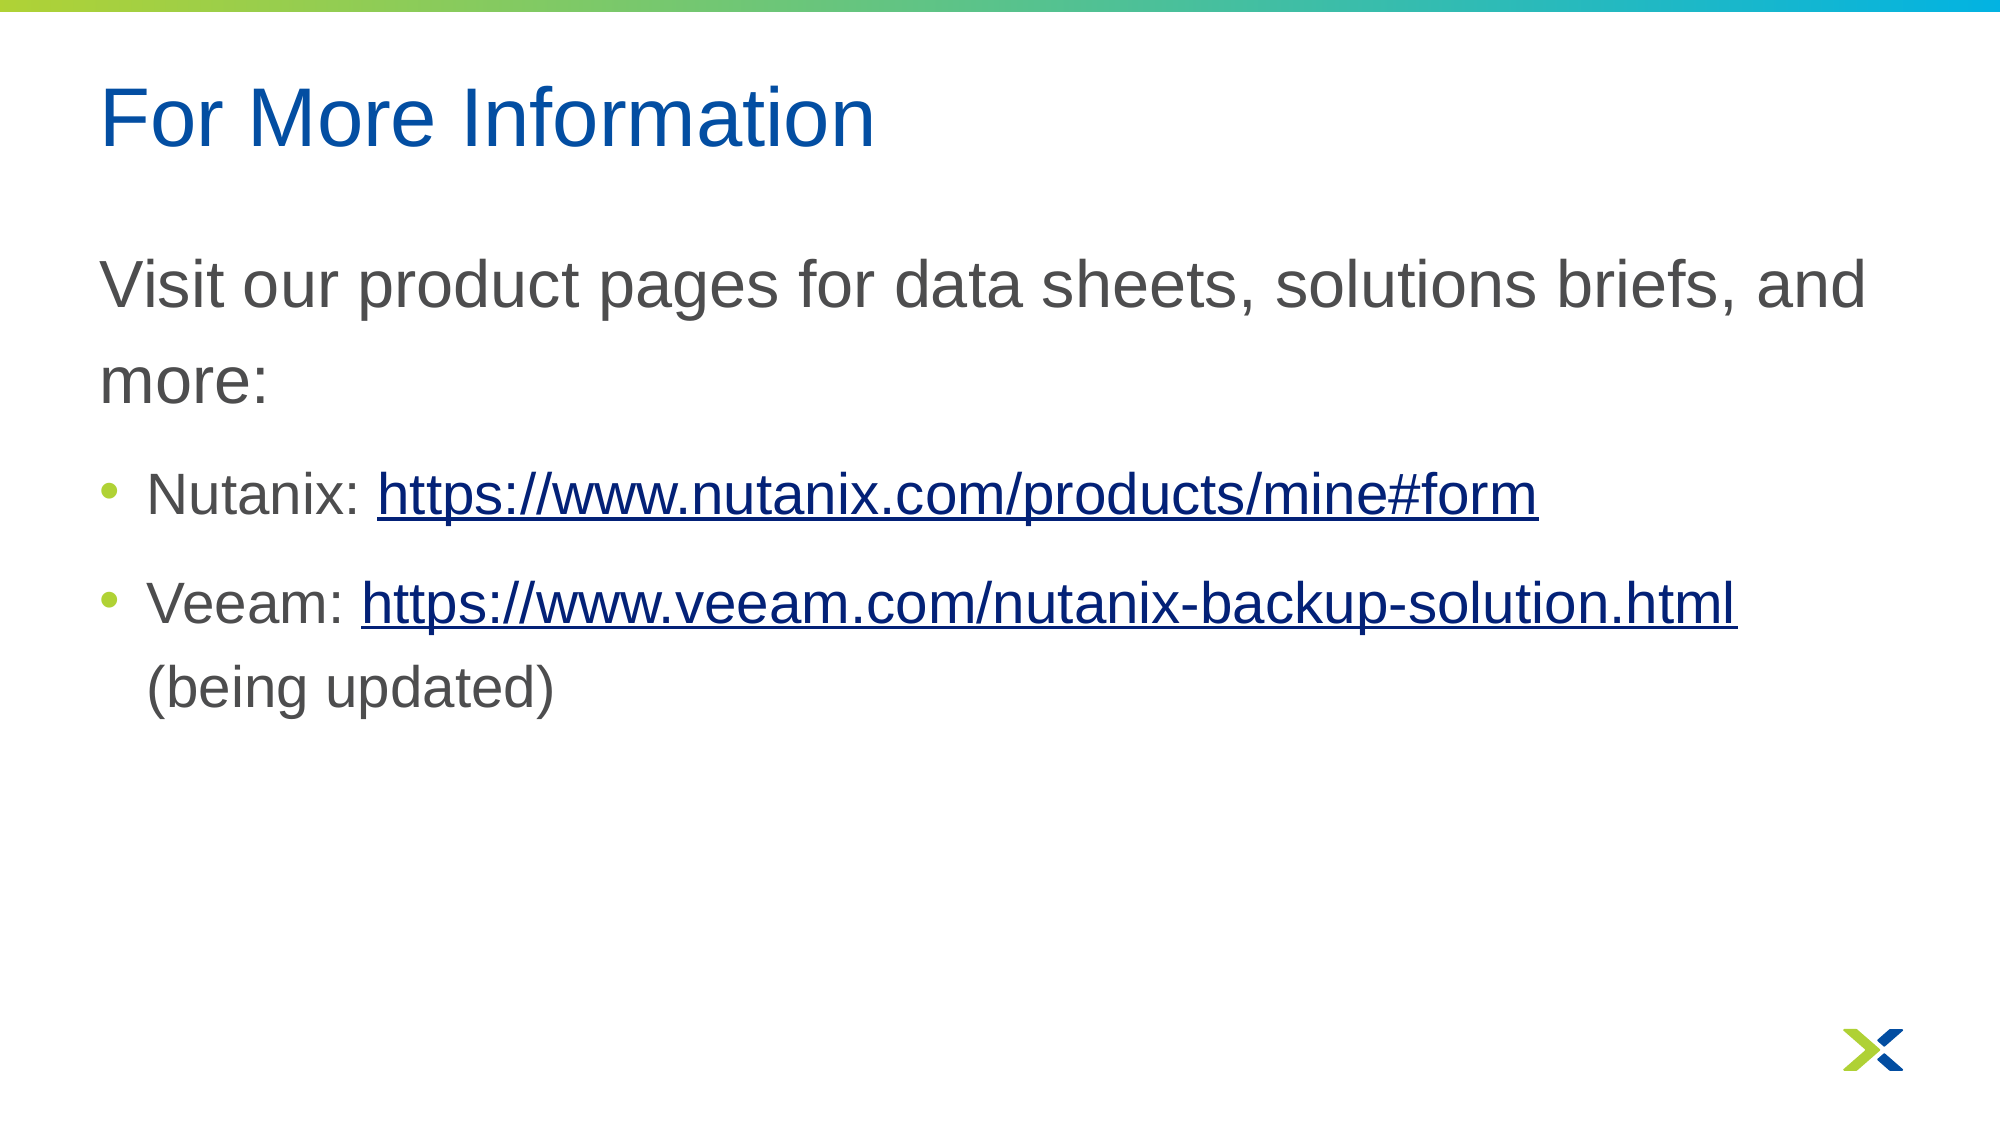

# For More Information
Visit our product pages for data sheets, solutions briefs, and more:
Nutanix: https://www.nutanix.com/products/mine#form
Veeam: https://www.veeam.com/nutanix-backup-solution.html (being updated)